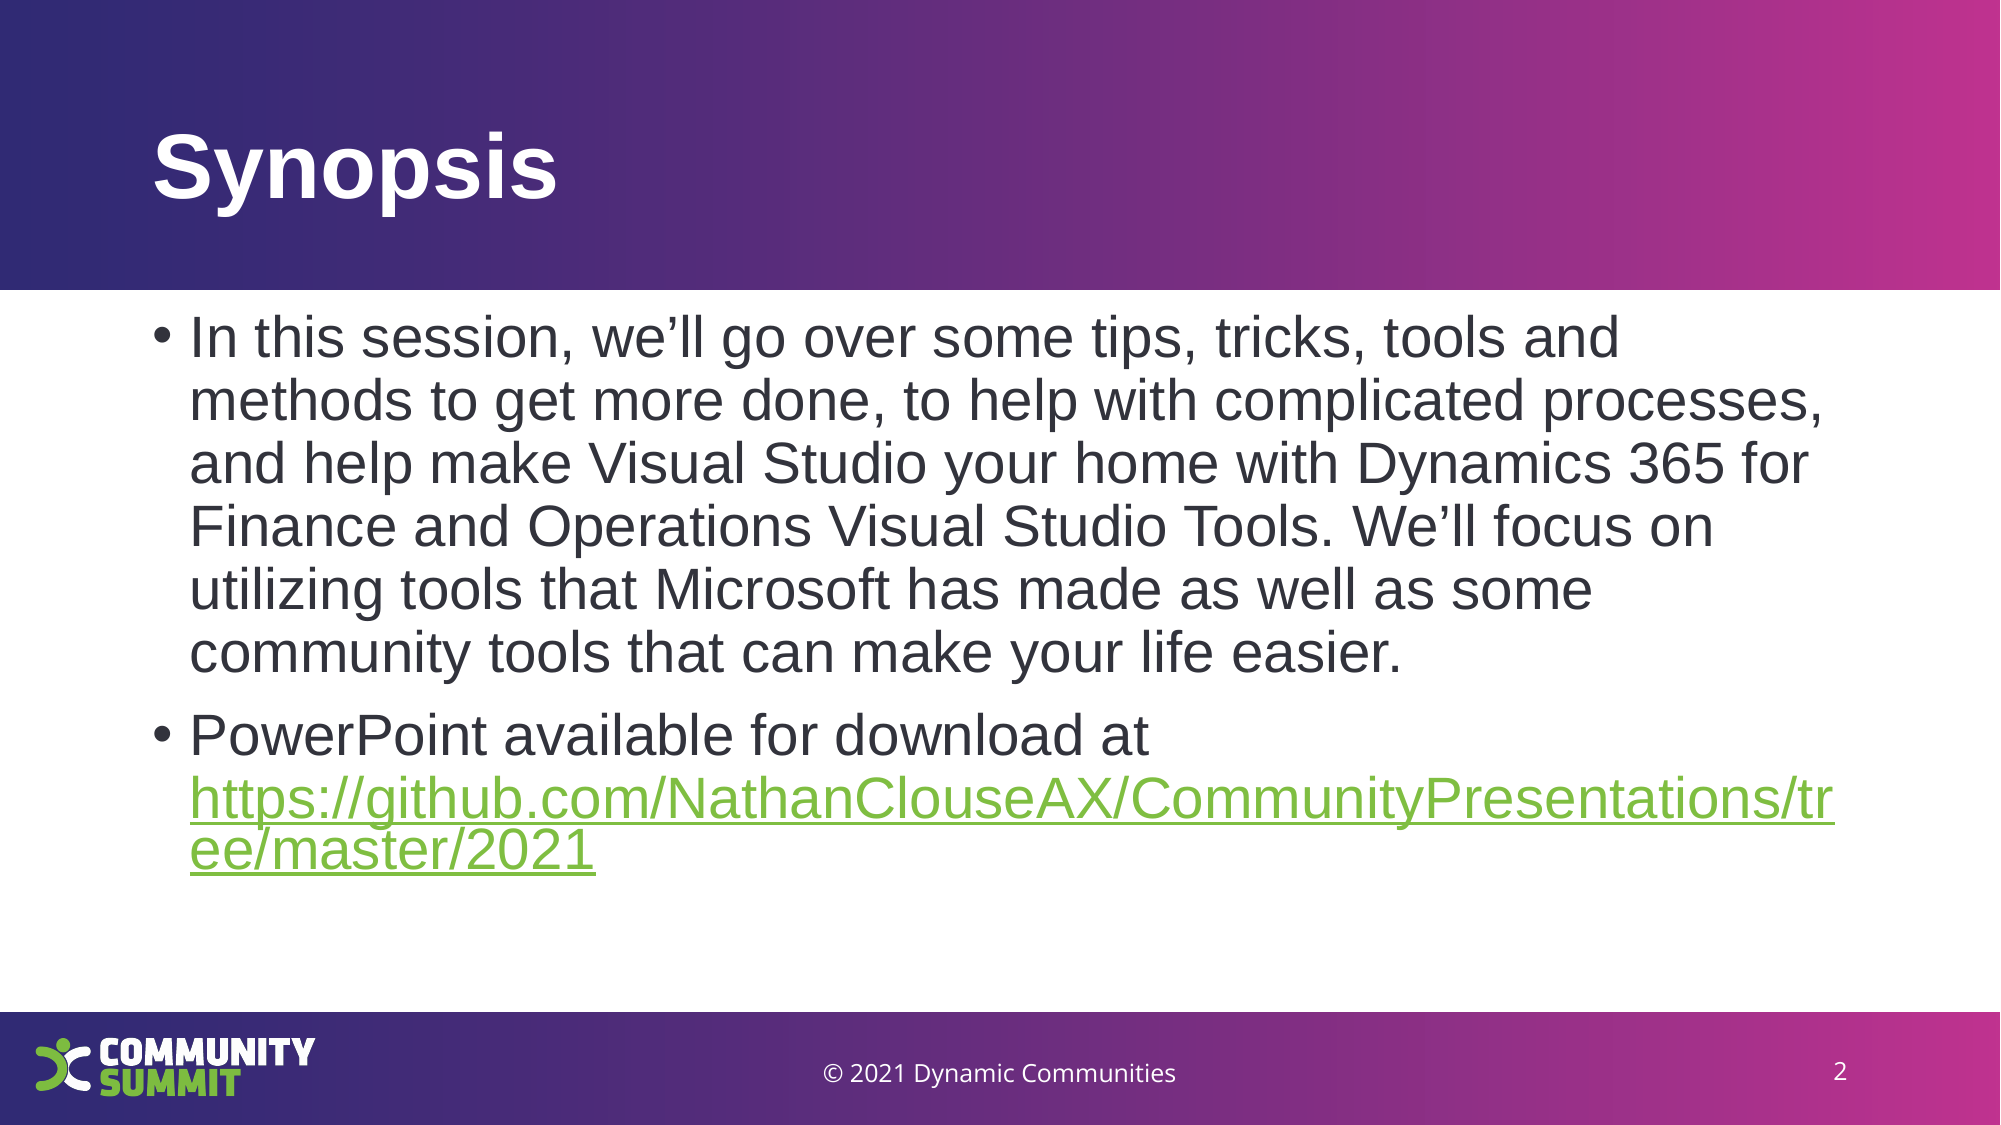

# Synopsis
In this session, we’ll go over some tips, tricks, tools and methods to get more done, to help with complicated processes, and help make Visual Studio your home with Dynamics 365 for Finance and Operations Visual Studio Tools. We’ll focus on utilizing tools that Microsoft has made as well as some community tools that can make your life easier.
PowerPoint available for download at https://github.com/NathanClouseAX/CommunityPresentations/tree/master/2021

© 2021 Dynamic Communities
2